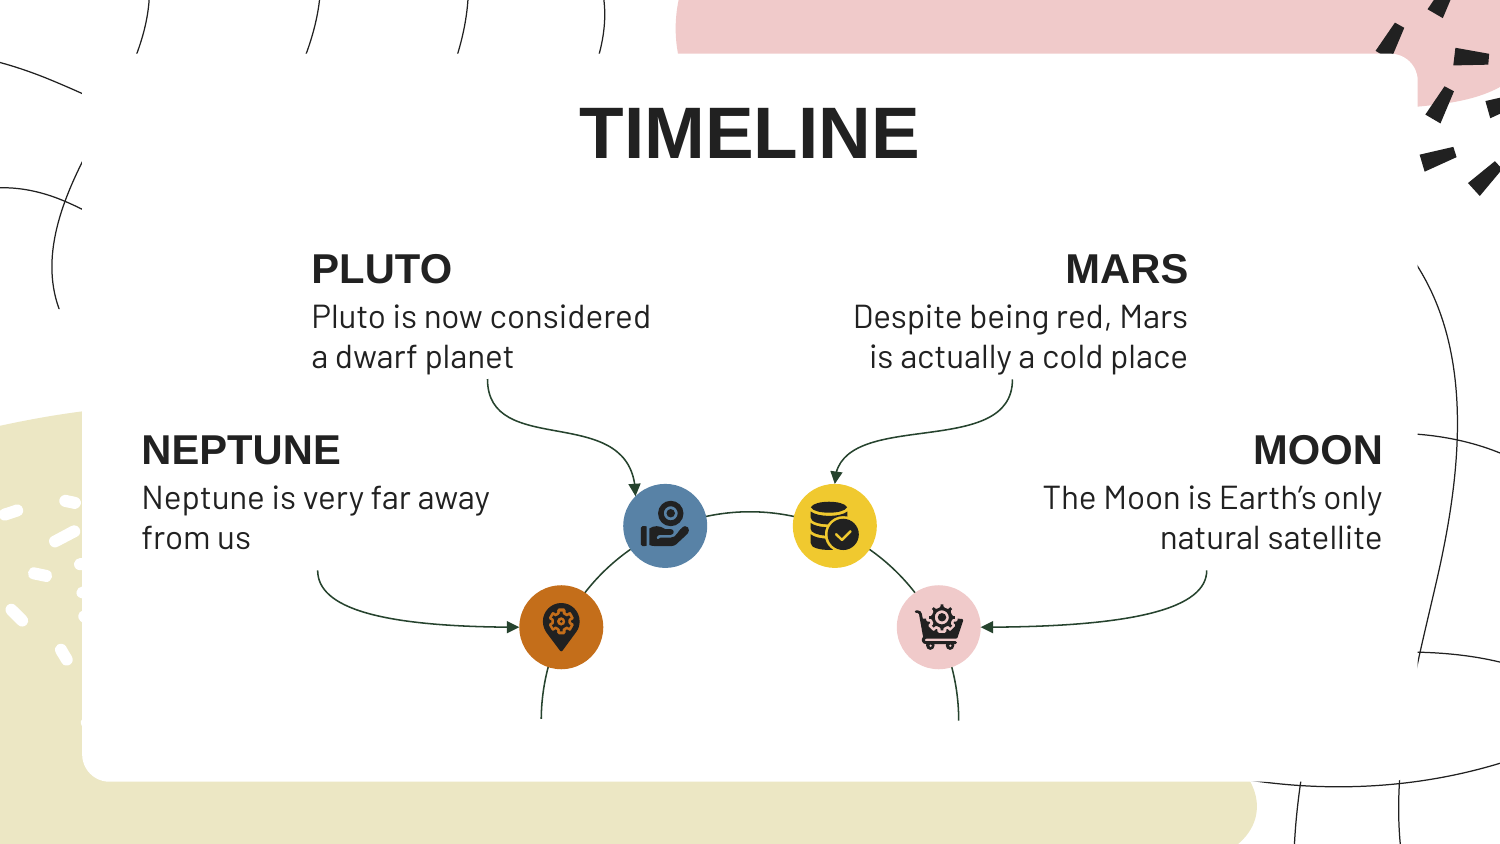

# TIMELINE
MARS
PLUTO
Despite being red, Mars is actually a cold place
Pluto is now considered a dwarf planet
NEPTUNE
MOON
Neptune is very far away from us
The Moon is Earth’s only natural satellite